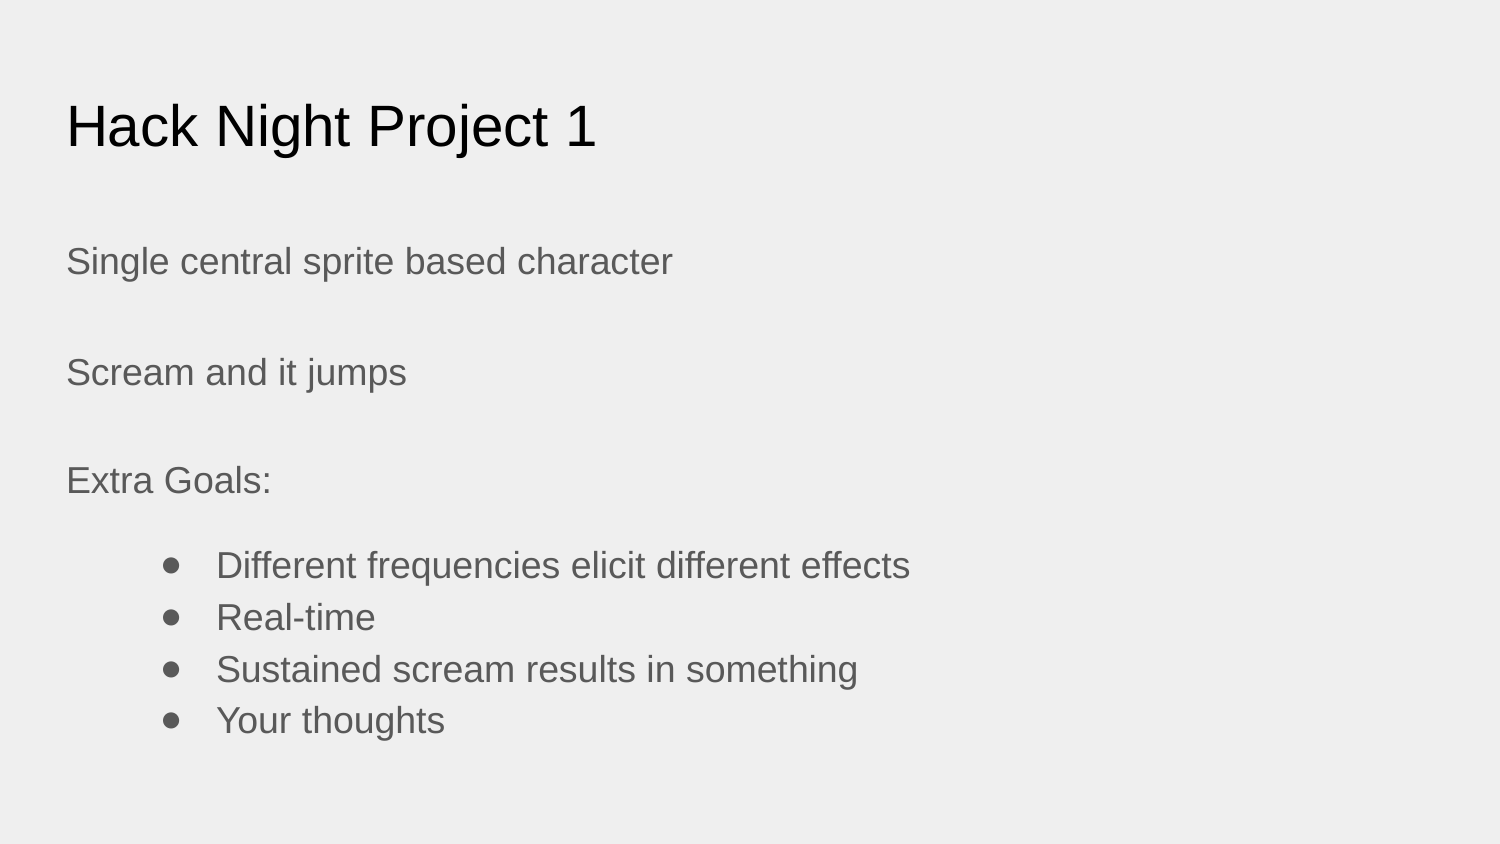

# Hack Night Project 1
Single central sprite based character
Scream and it jumps

Extra Goals:
Different frequencies elicit different effects
Real-time
Sustained scream results in something
Your thoughts